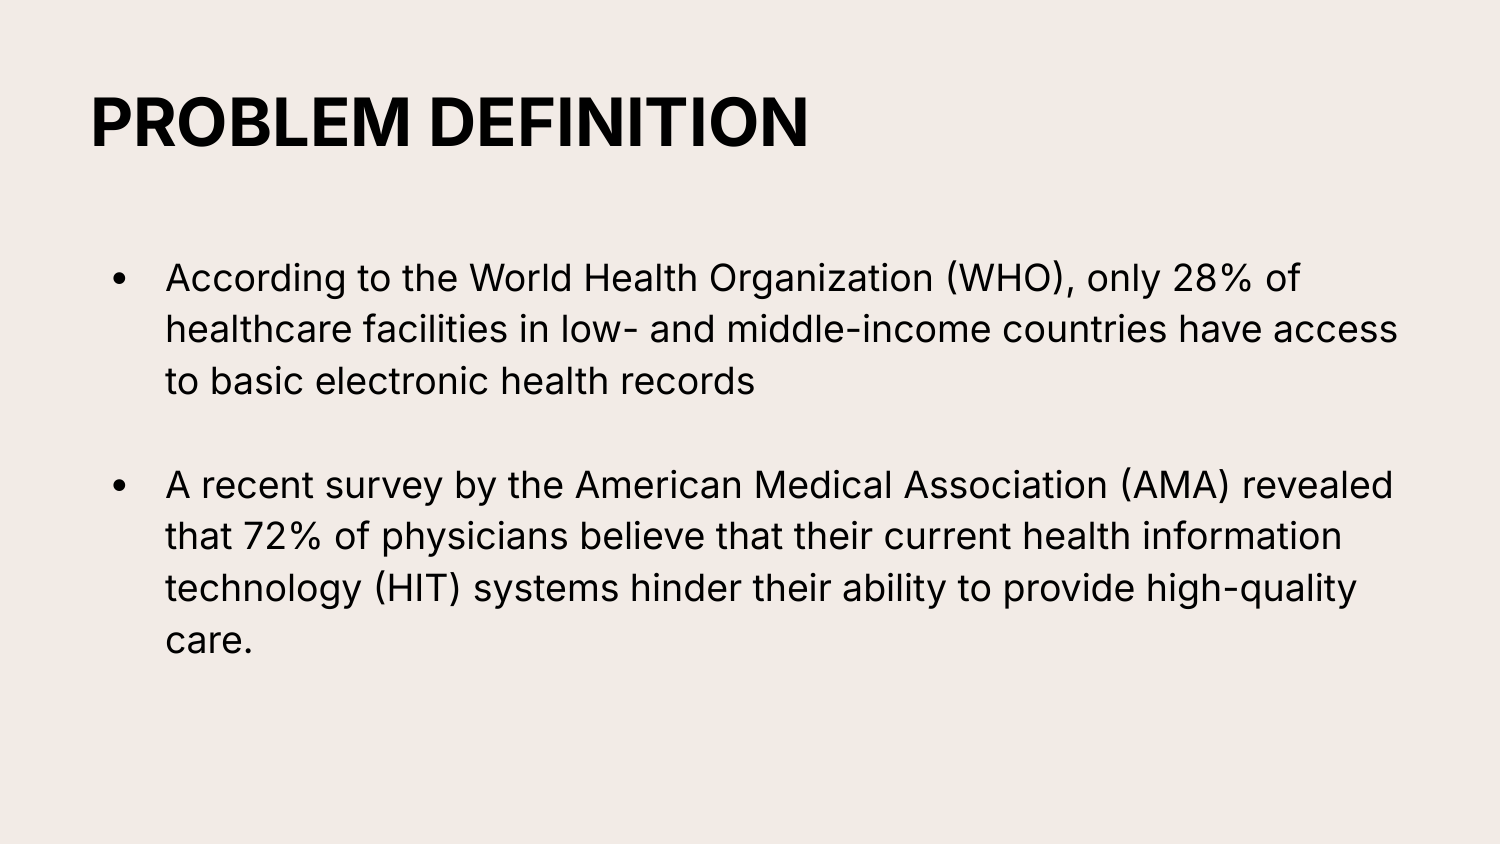

# PROBLEM DEFINITION

According to the World Health Organization (WHO), only 28% of healthcare facilities in low- and middle-income countries have access to basic electronic health records

A recent survey by the American Medical Association (AMA) revealed that 72% of physicians believe that their current health information technology (HIT) systems hinder their ability to provide high-quality care.